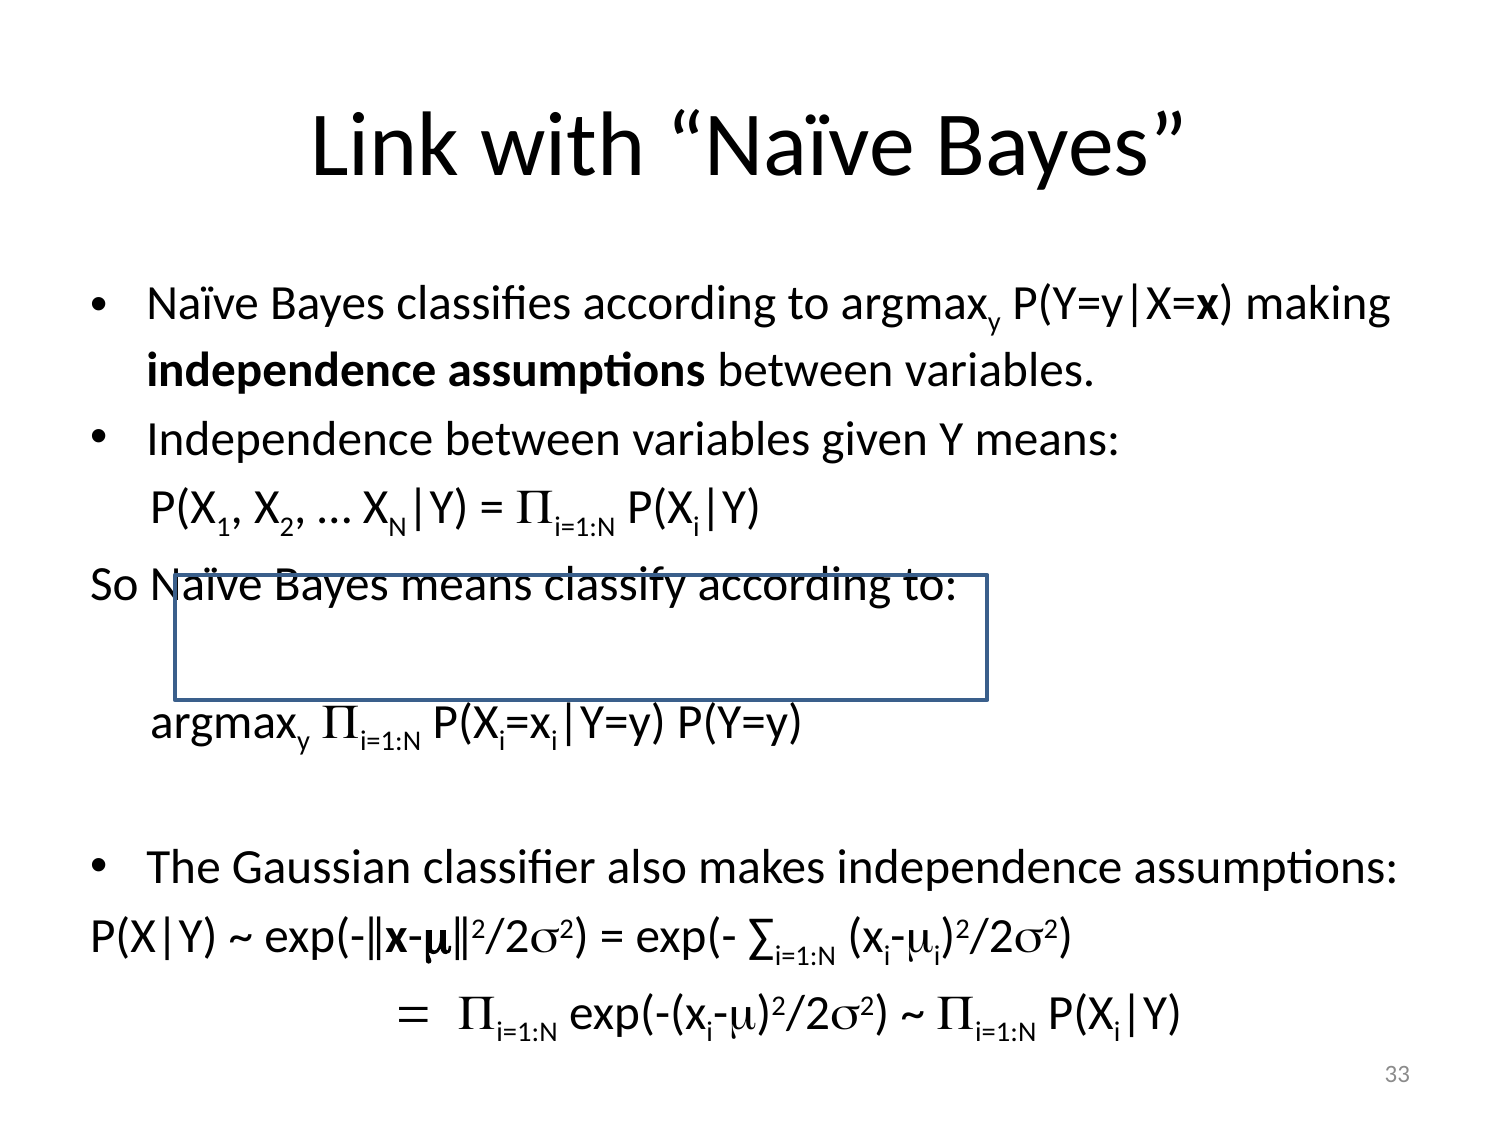

# Link with “Naïve Bayes”
Naïve Bayes classifies according to argmaxy P(Y=y|X=x) making independence assumptions between variables.
Independence between variables given Y means:
	P(X1, X2, … XN|Y) = Πi=1:N P(Xi|Y)
So Naïve Bayes means classify according to:

	argmaxy Πi=1:N P(Xi=xi|Y=y) P(Y=y)

The Gaussian classifier also makes independence assumptions:
P(X|Y) ~ exp(-ǁx-μǁ2/2σ2) = exp(- ∑i=1:N (xi-μi)2/2σ2)
			     = Πi=1:N exp(-(xi-μ)2/2σ2) ~ Πi=1:N P(Xi|Y)

33